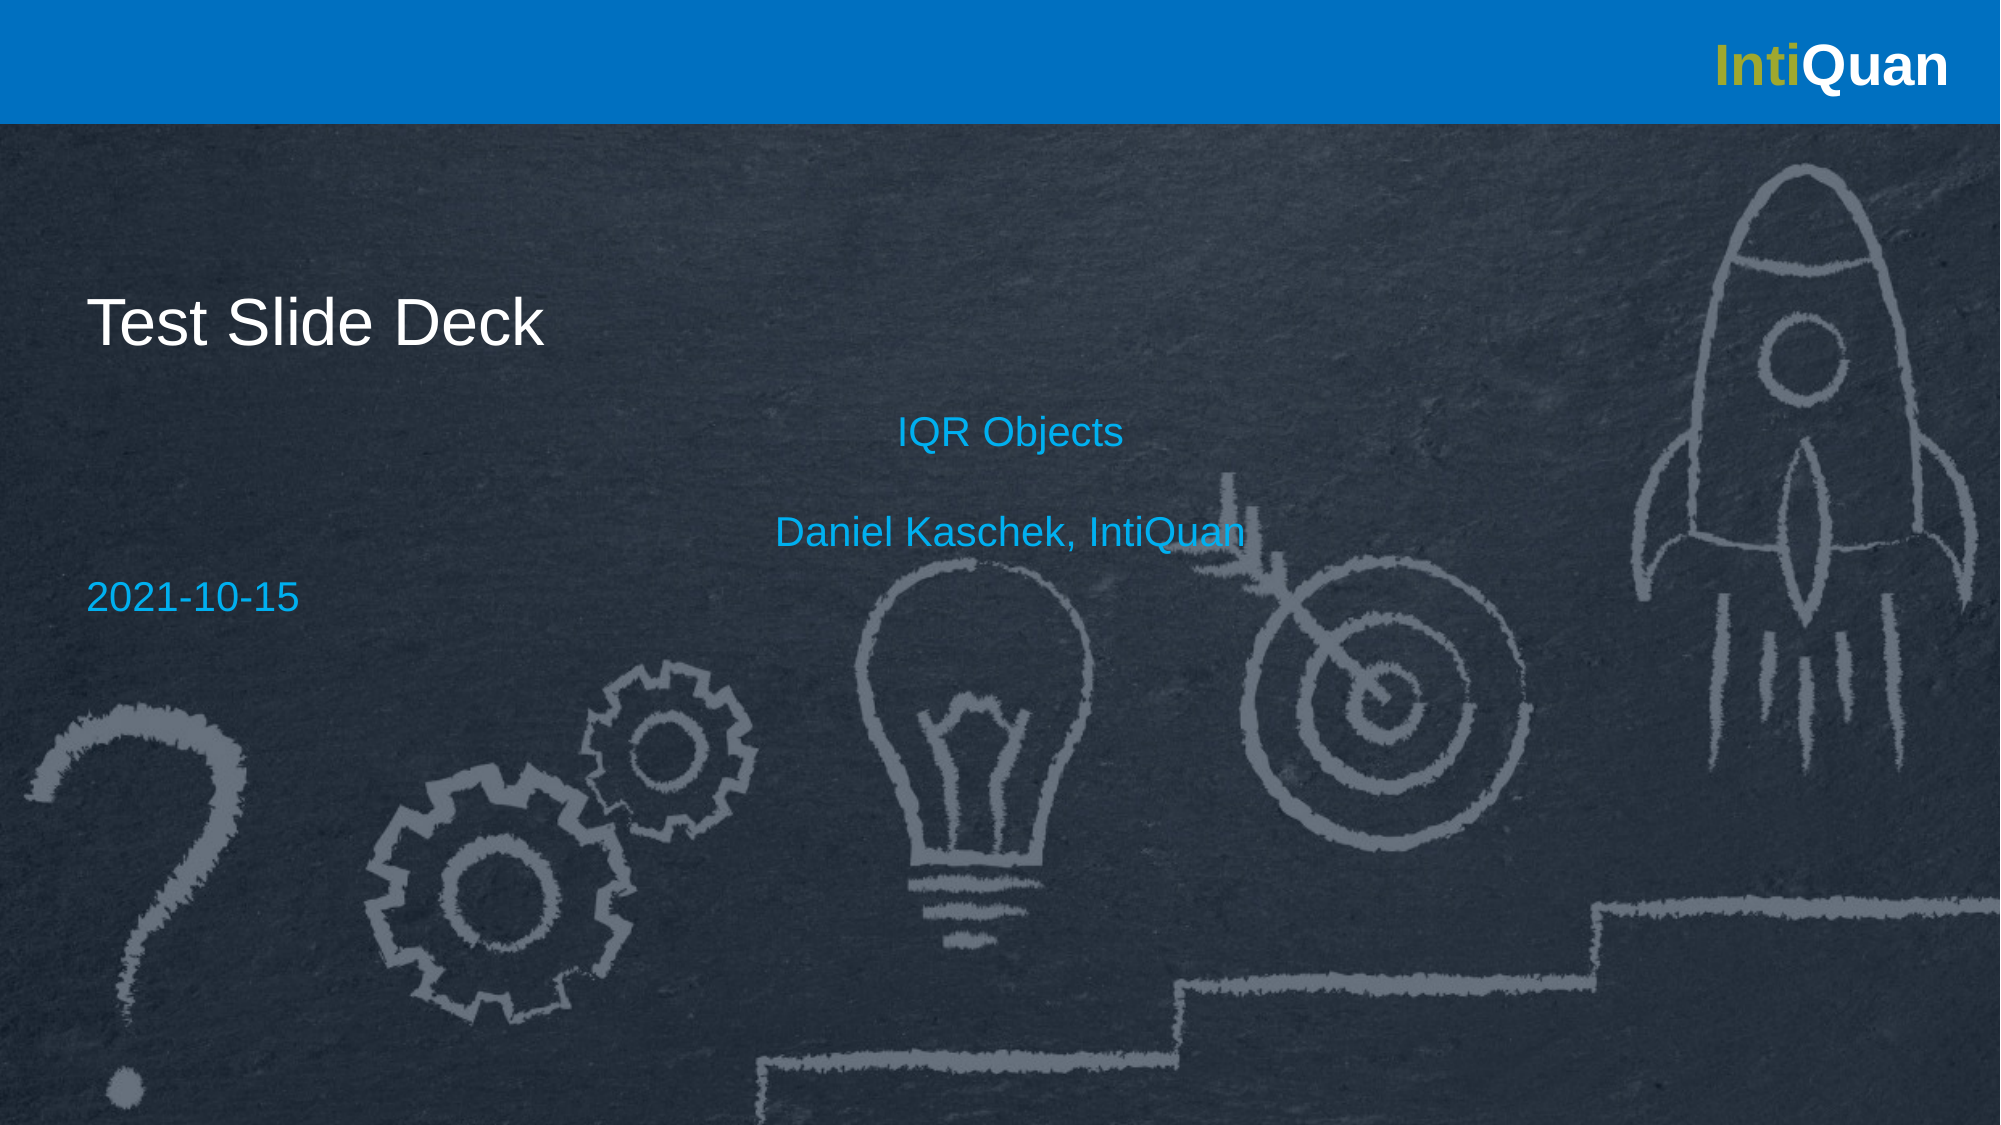

# Test Slide Deck
IQR Objects

Daniel Kaschek, IntiQuan
2021-10-15